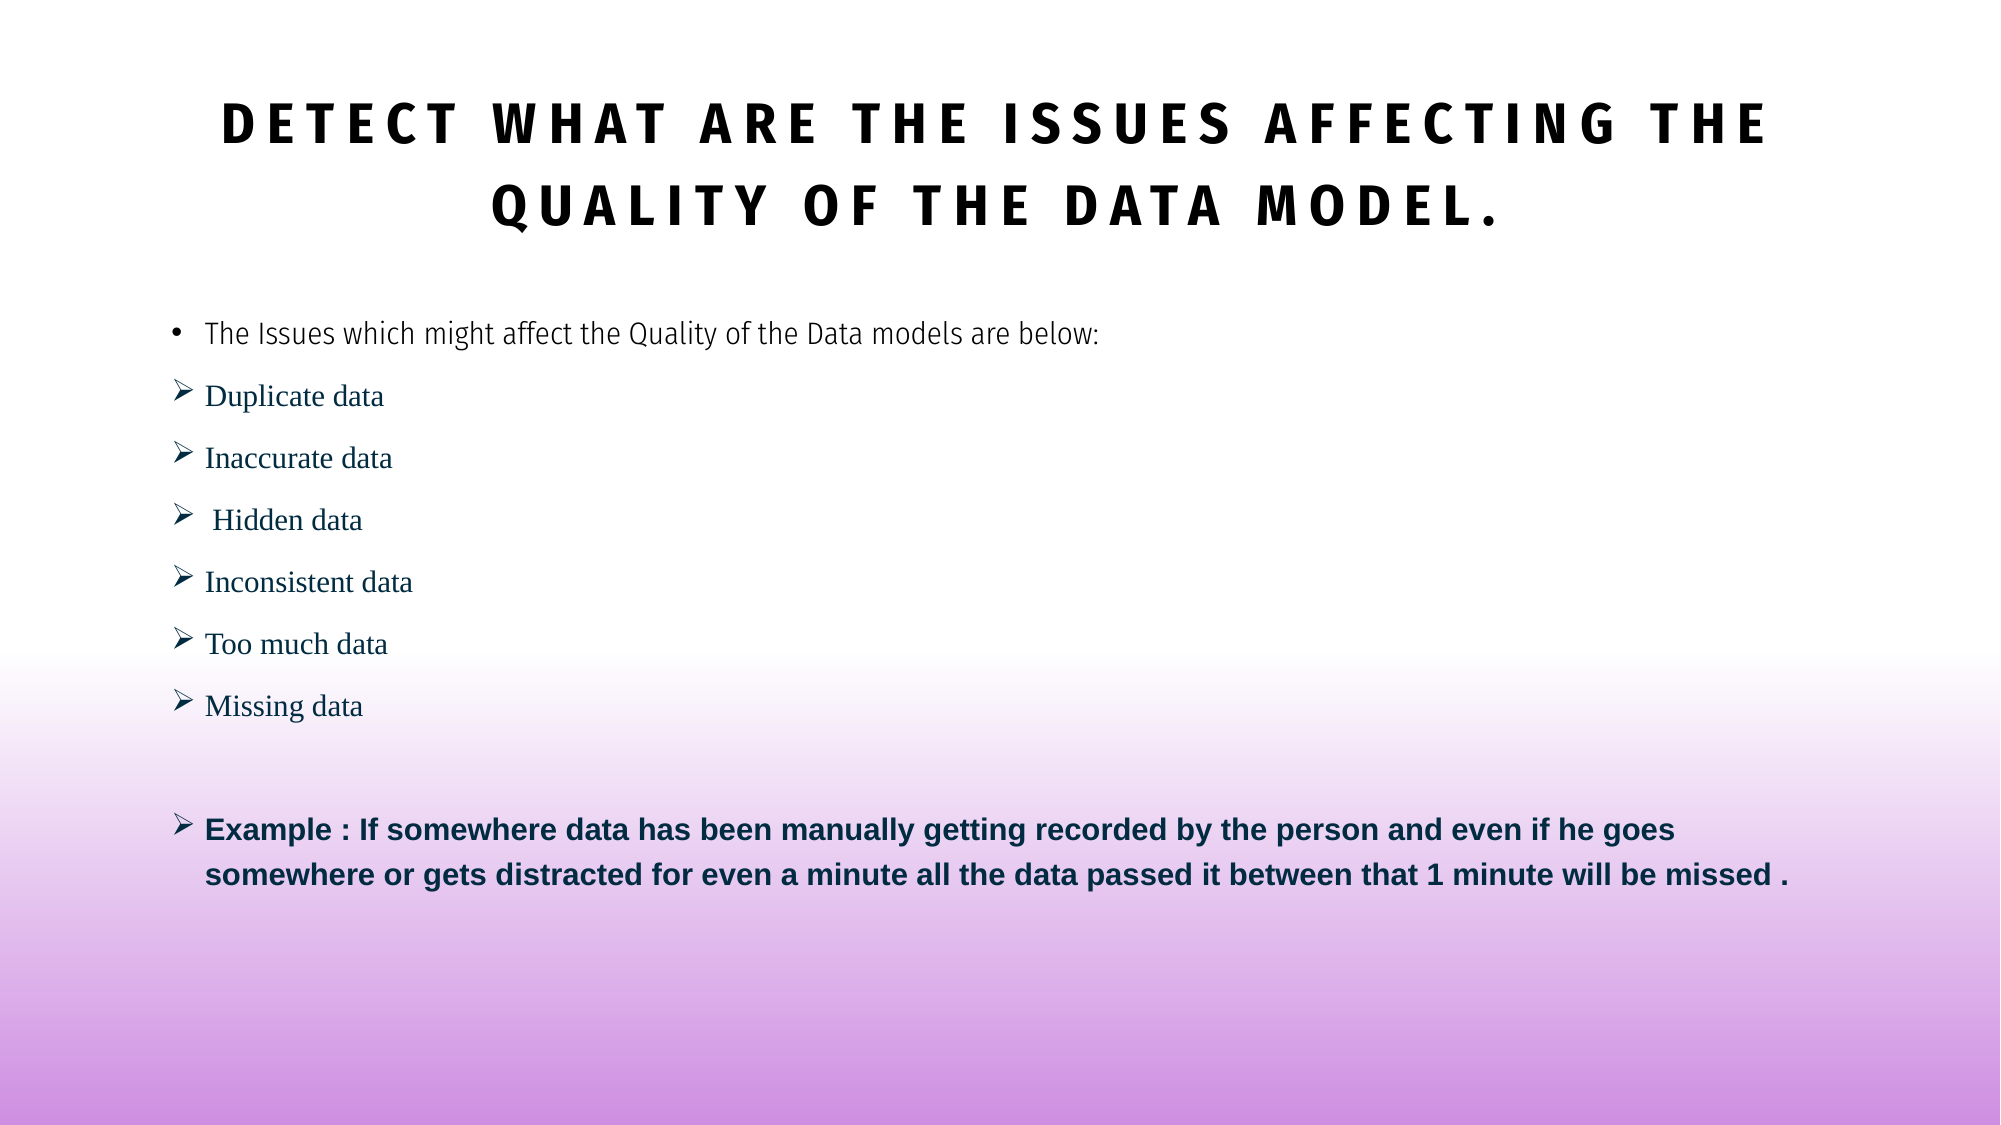

# Detect what are the issues affecting the quality of the Data model.
The Issues which might affect the Quality of the Data models are below:
Duplicate data
Inaccurate data
 Hidden data
Inconsistent data
Too much data
Missing data

Example : If somewhere data has been manually getting recorded by the person and even if he goes somewhere or gets distracted for even a minute all the data passed it between that 1 minute will be missed .